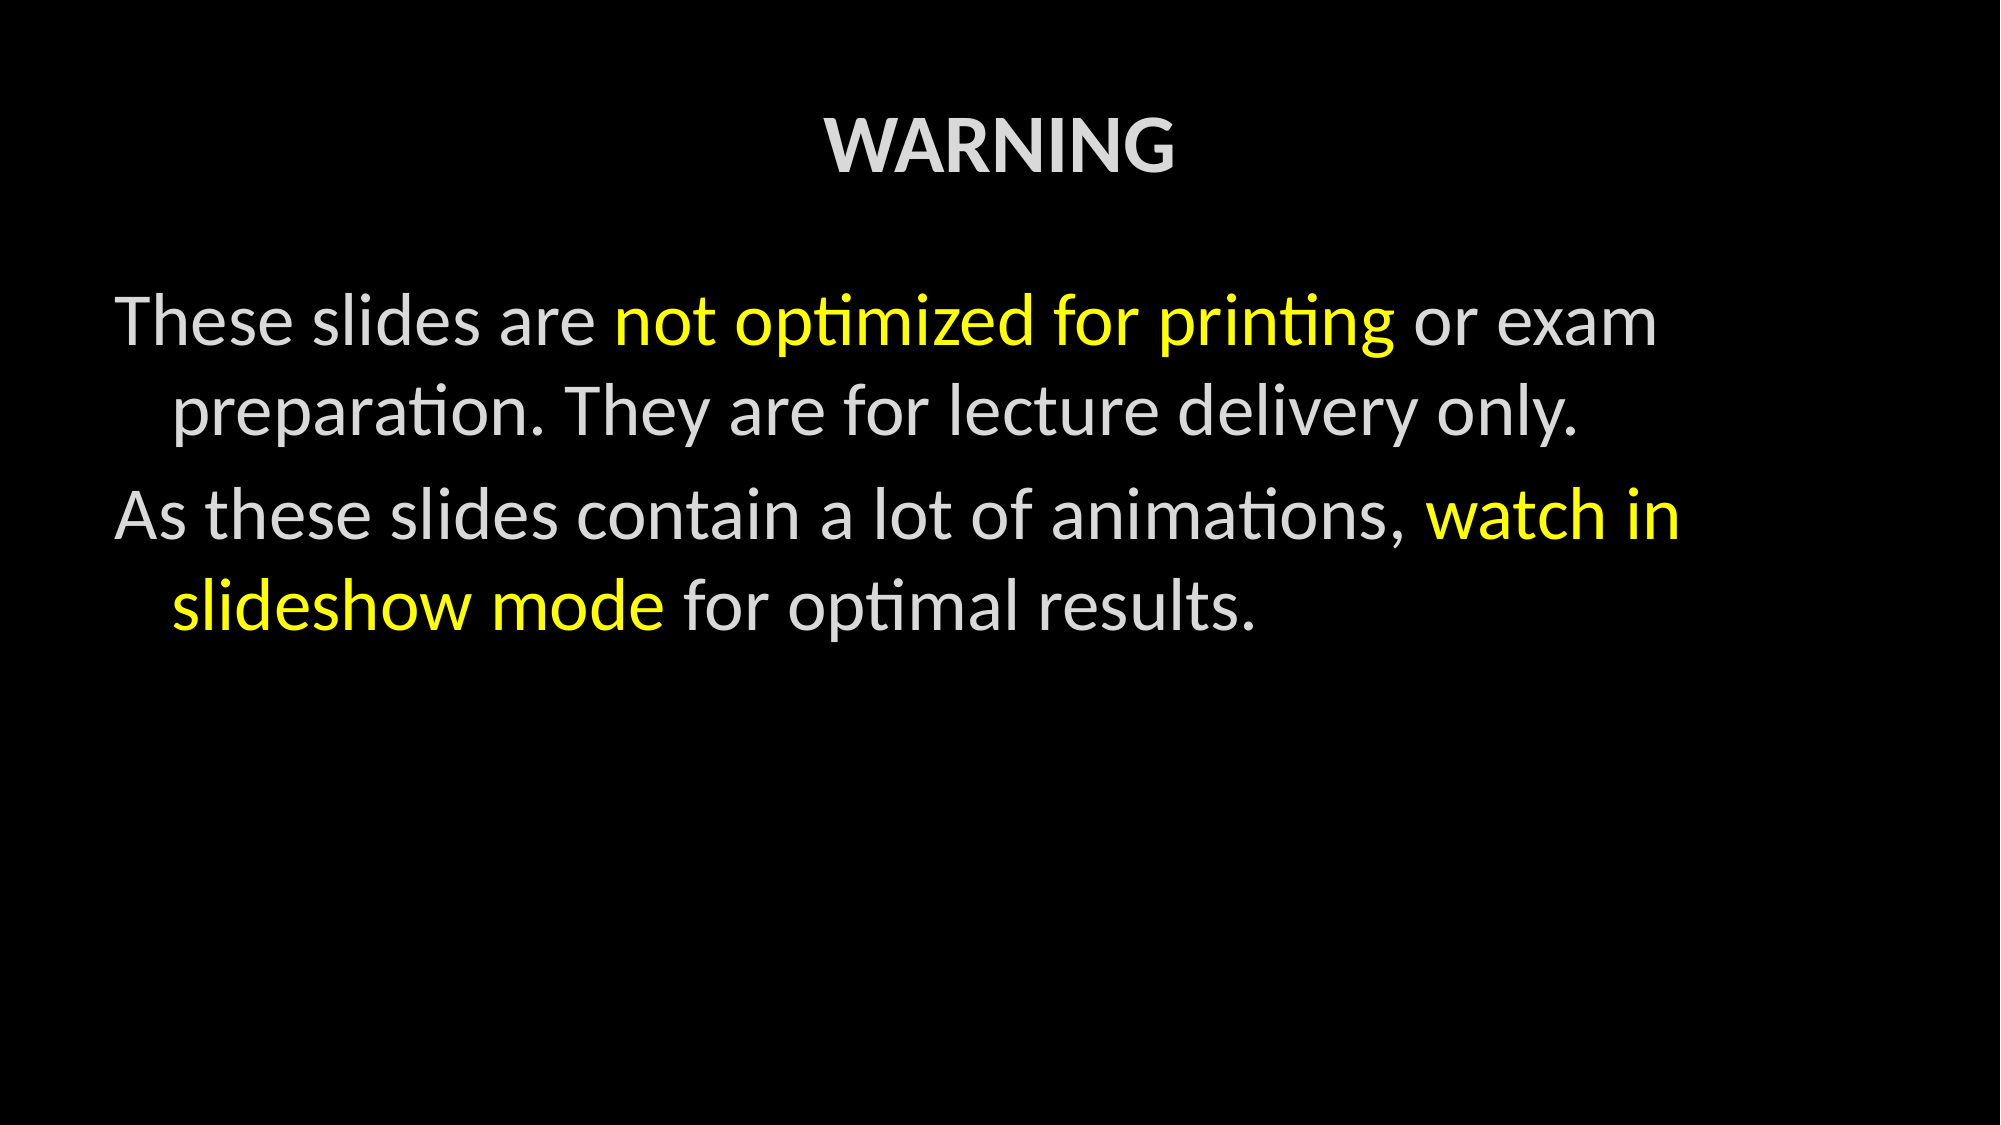

# WARNING
These slides are not optimized for printing or exam preparation. They are for lecture delivery only.
As these slides contain a lot of animations, watch in slideshow mode for optimal results.